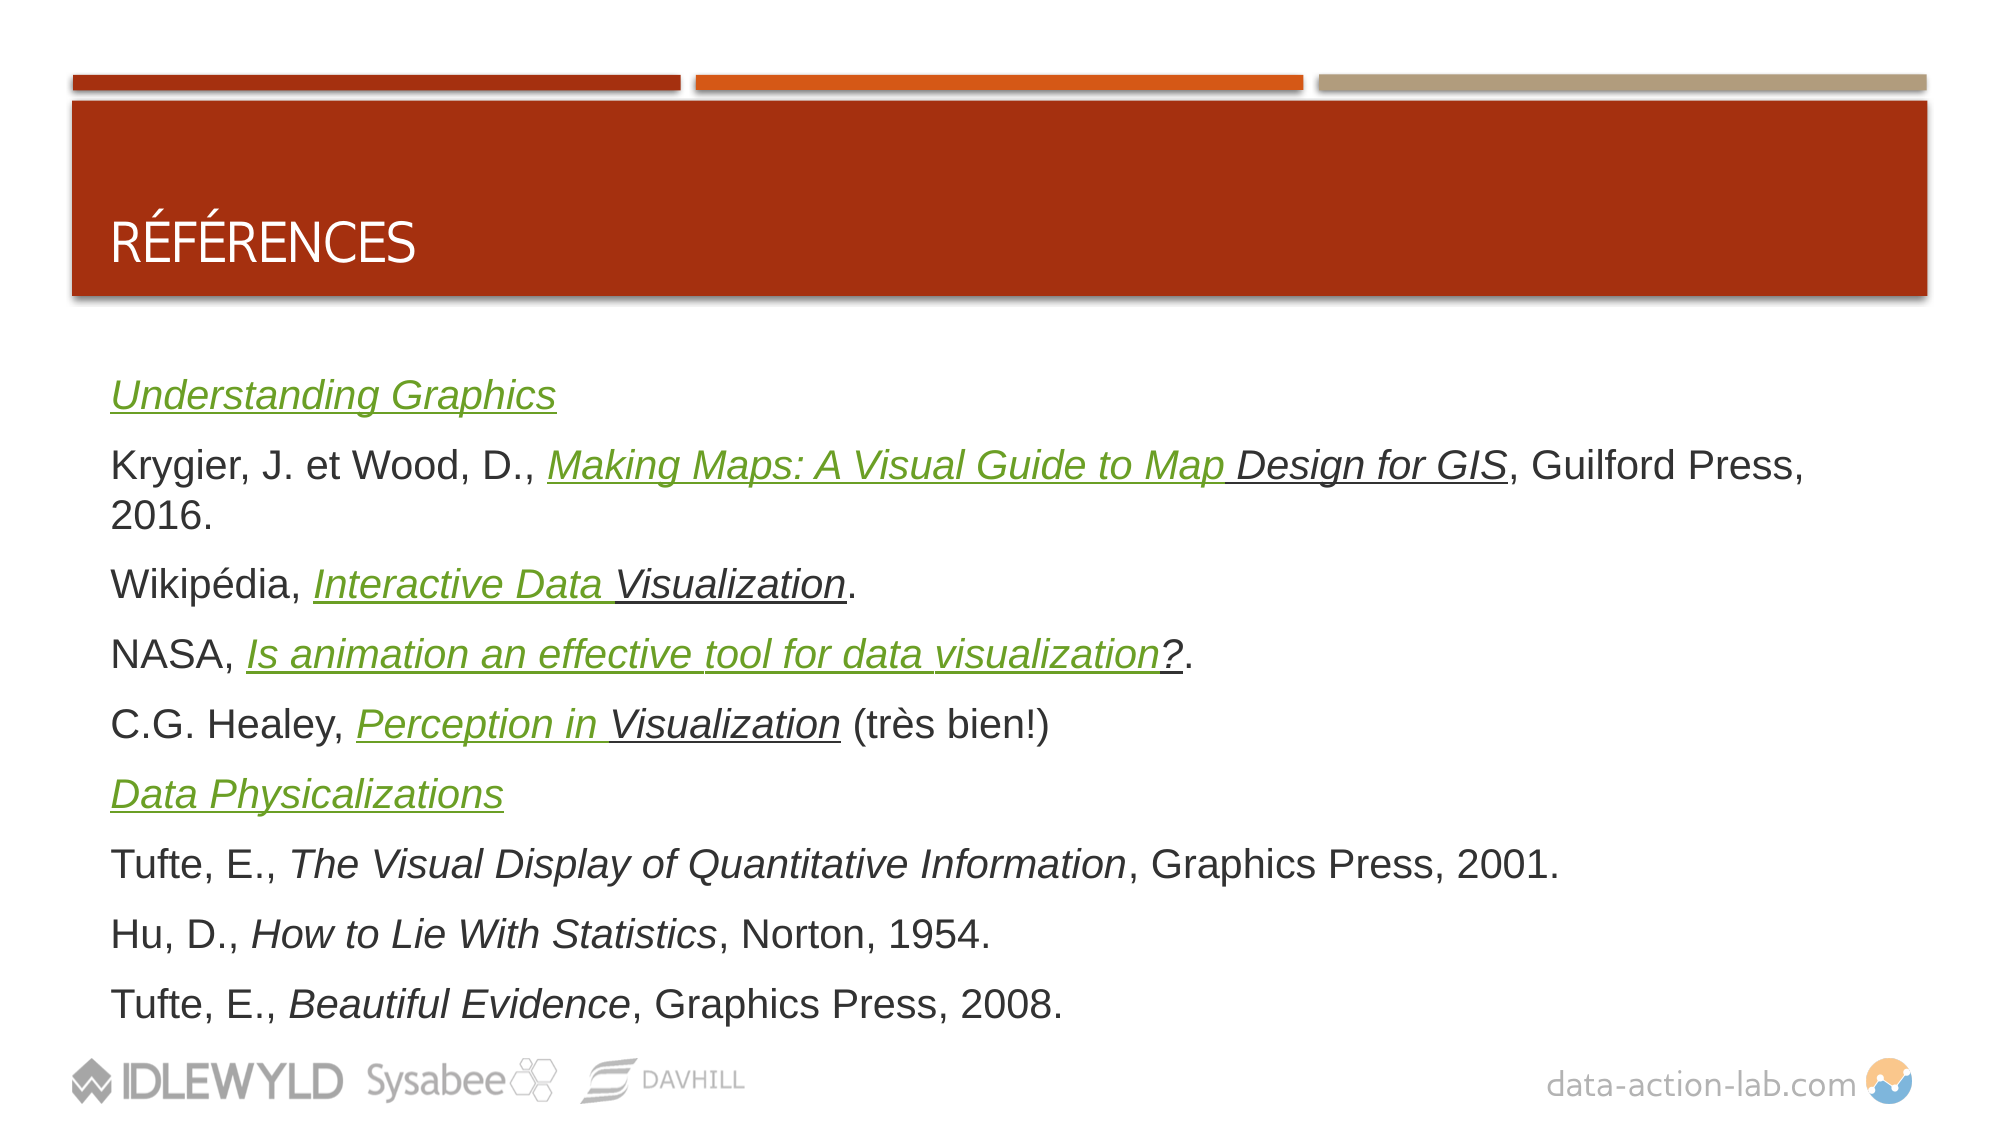

# RÉfÉrences
Understanding Graphics
Krygier, J. et Wood, D., Making Maps: A Visual Guide to Map Design for GIS, Guilford Press, 2016.
Wikipédia, Interactive Data Visualization.
NASA, Is animation an effective tool for data visualization?.
C.G. Healey, Perception in Visualization (très bien!)
Data Physicalizations
Tufte, E., The Visual Display of Quantitative Information, Graphics Press, 2001.
Hu, D., How to Lie With Statistics, Norton, 1954.
Tufte, E., Beautiful Evidence, Graphics Press, 2008.